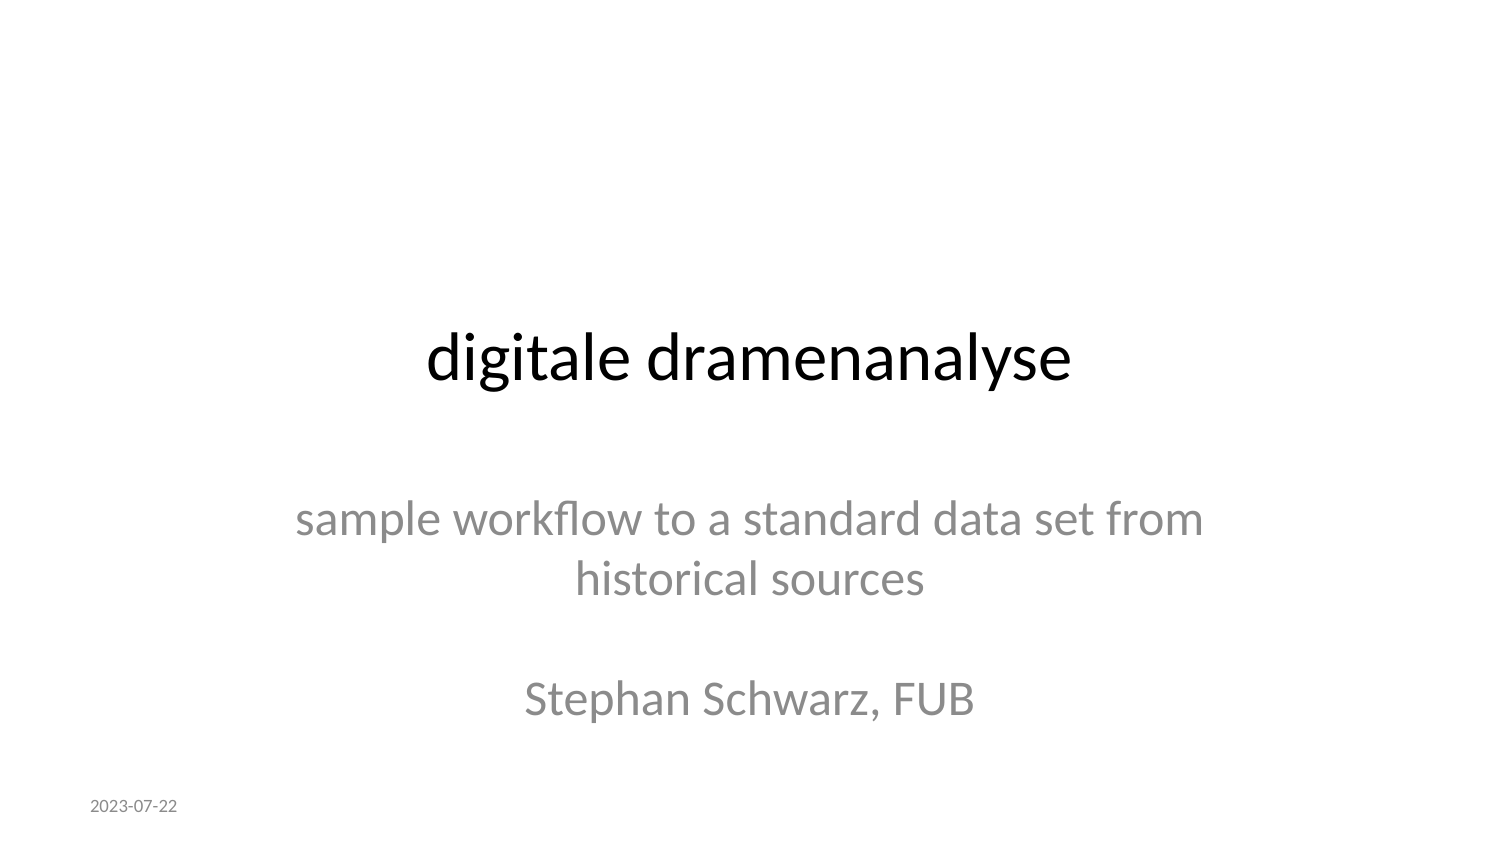

# digitale dramenanalyse
sample workflow to a standard data set from historical sources
Stephan Schwarz, FUB
2023-07-22